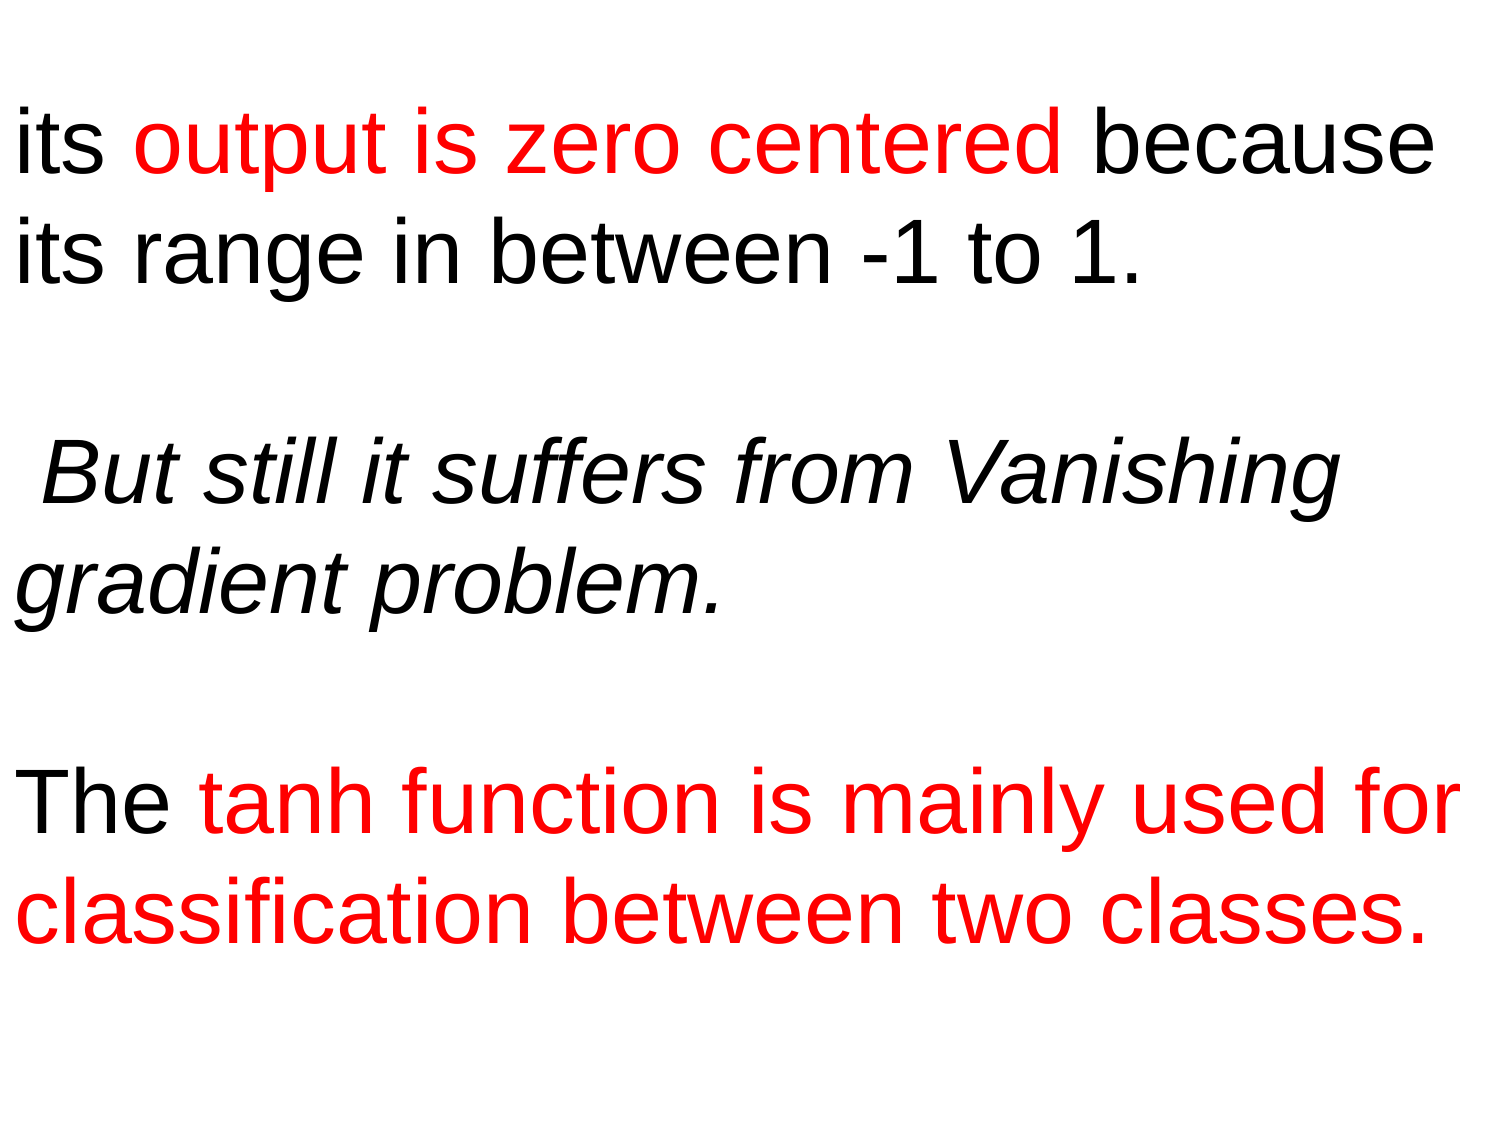

its output is zero centered because its range in between -1 to 1.

 But still it suffers from Vanishing gradient problem.

The tanh function is mainly used for classification between two classes.